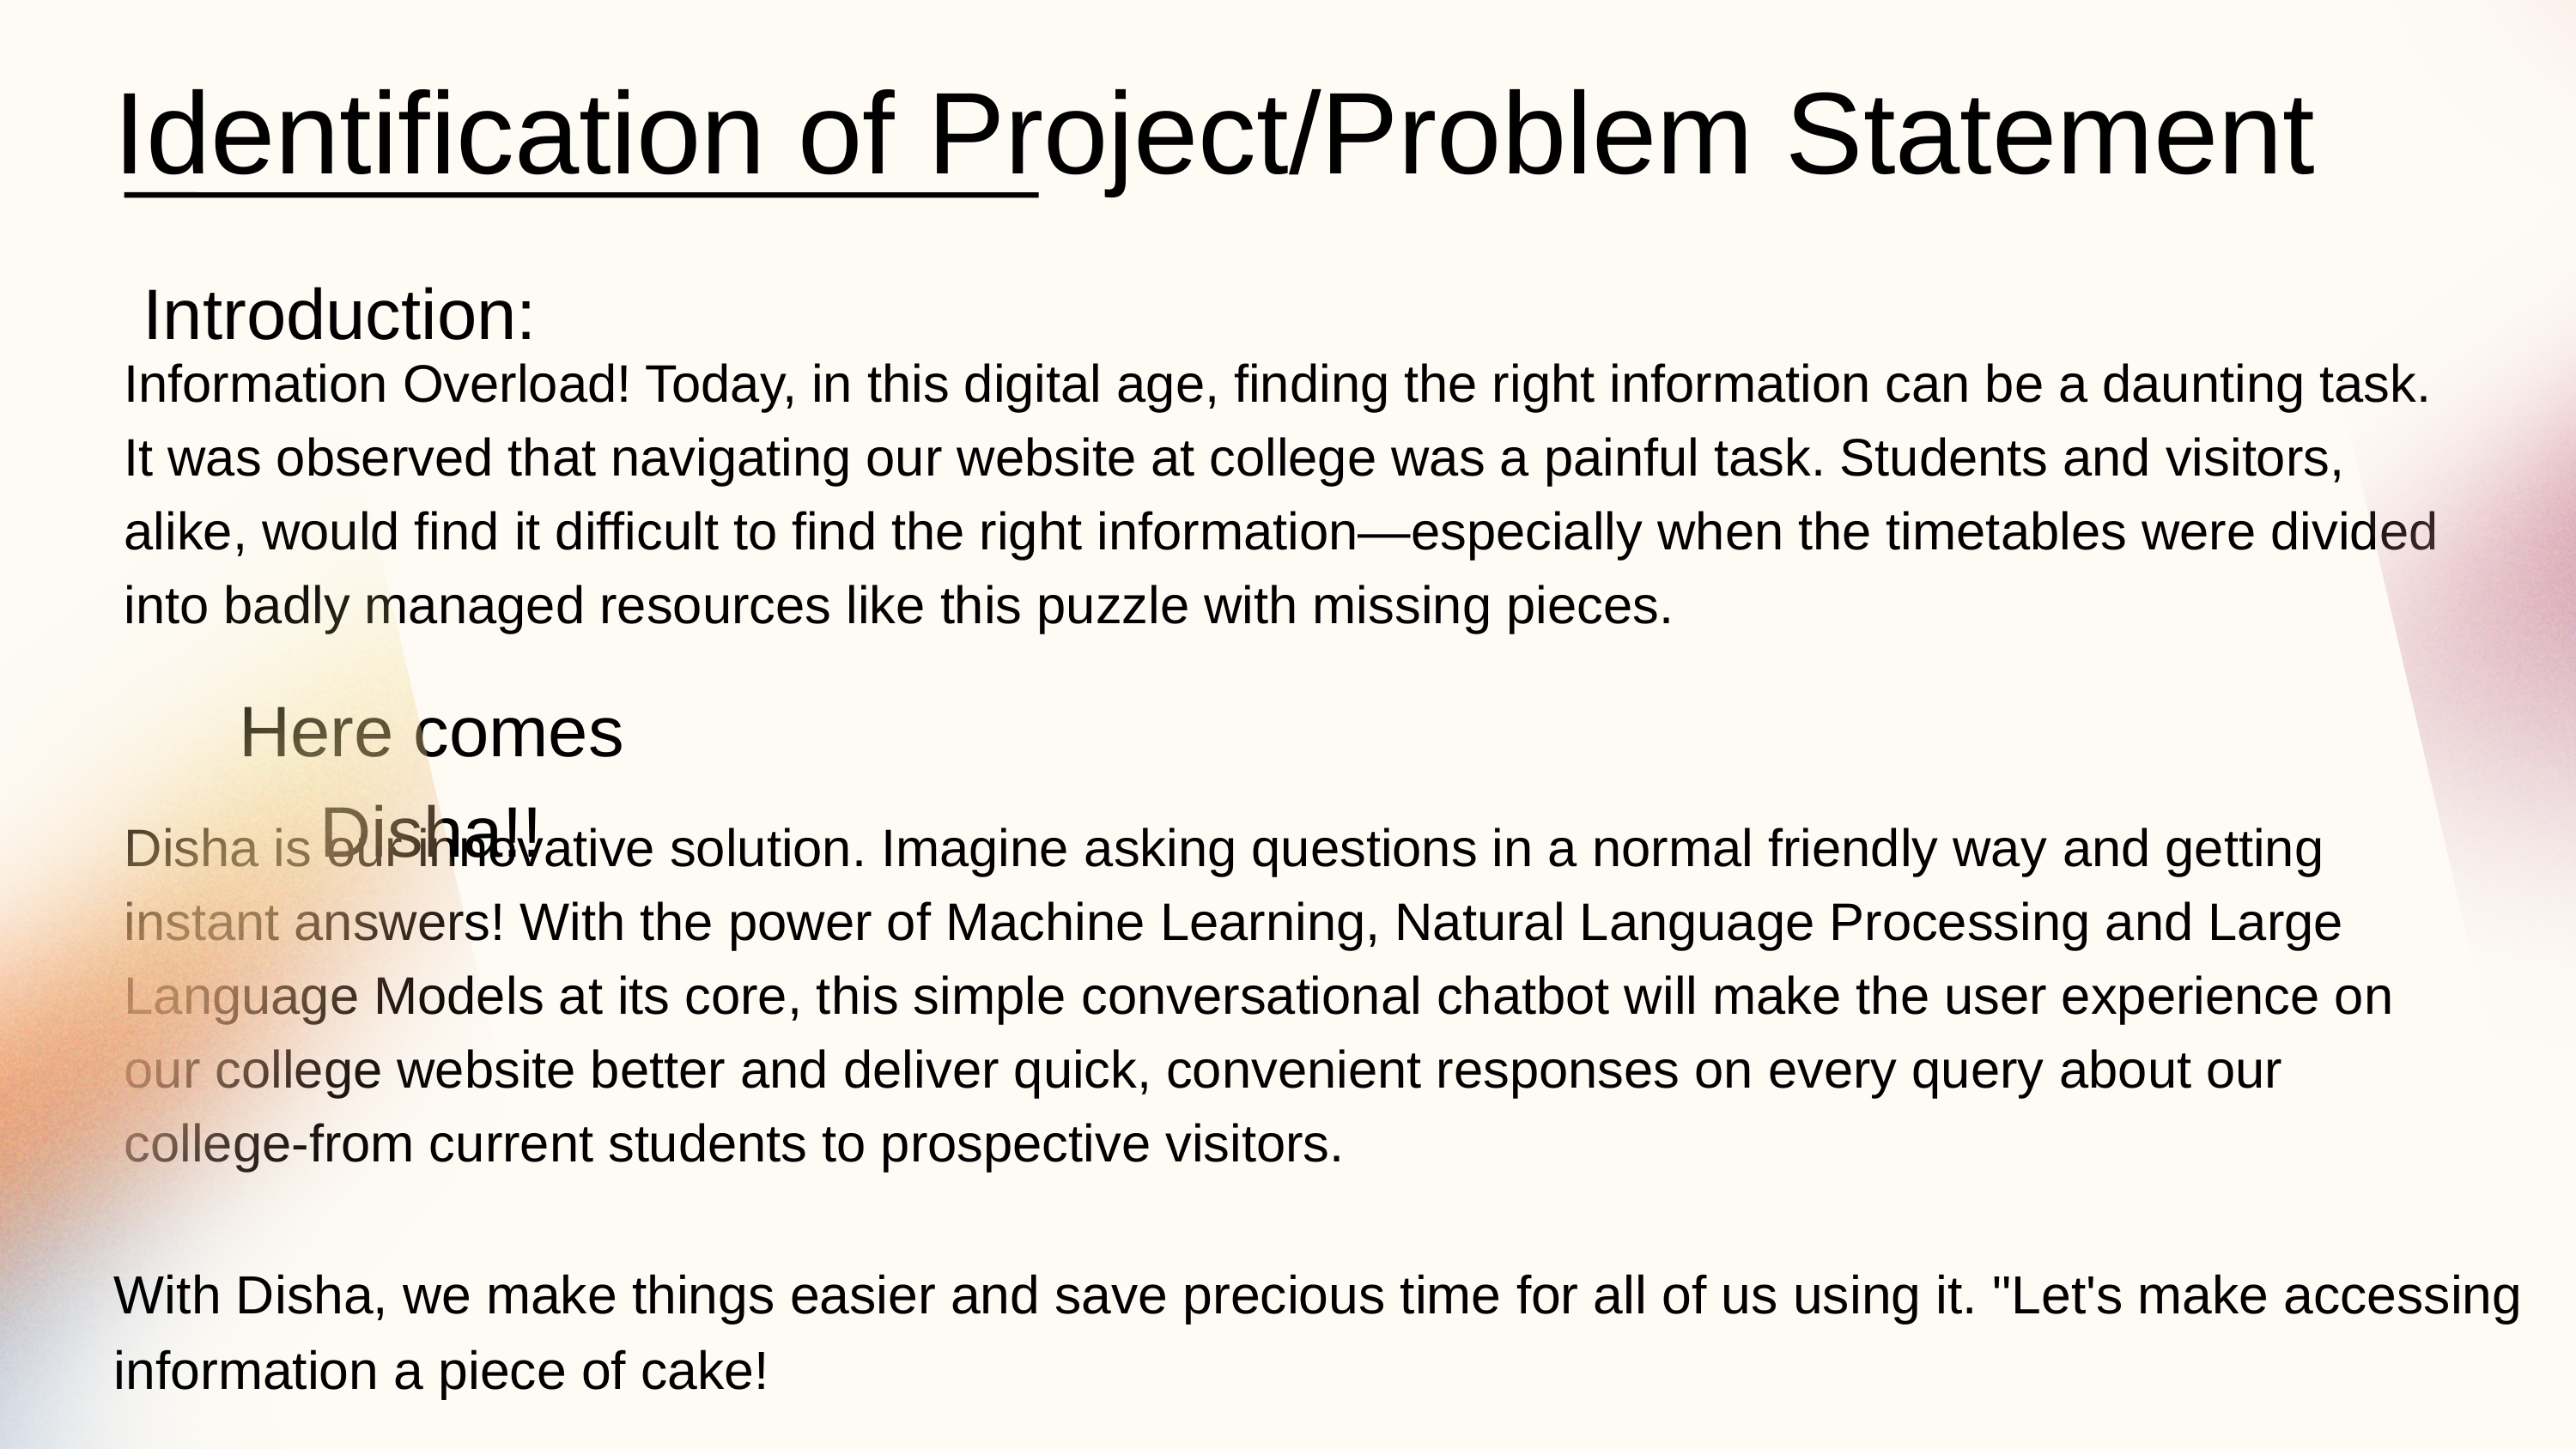

Identification of Project/Problem Statement

Introduction:
Information Overload! Today, in this digital age, finding the right information can be a daunting task. It was observed that navigating our website at college was a painful task. Students and visitors, alike, would find it difficult to find the right information—especially when the timetables were divided into badly managed resources like this puzzle with missing pieces.

Here comes Disha!!
Disha is our innovative solution. Imagine asking questions in a normal friendly way and getting instant answers! With the power of Machine Learning, Natural Language Processing and Large Language Models at its core, this simple conversational chatbot will make the user experience on our college website better and deliver quick, convenient responses on every query about our college-from current students to prospective visitors.
With Disha, we make things easier and save precious time for all of us using it. "Let's make accessing information a piece of cake!